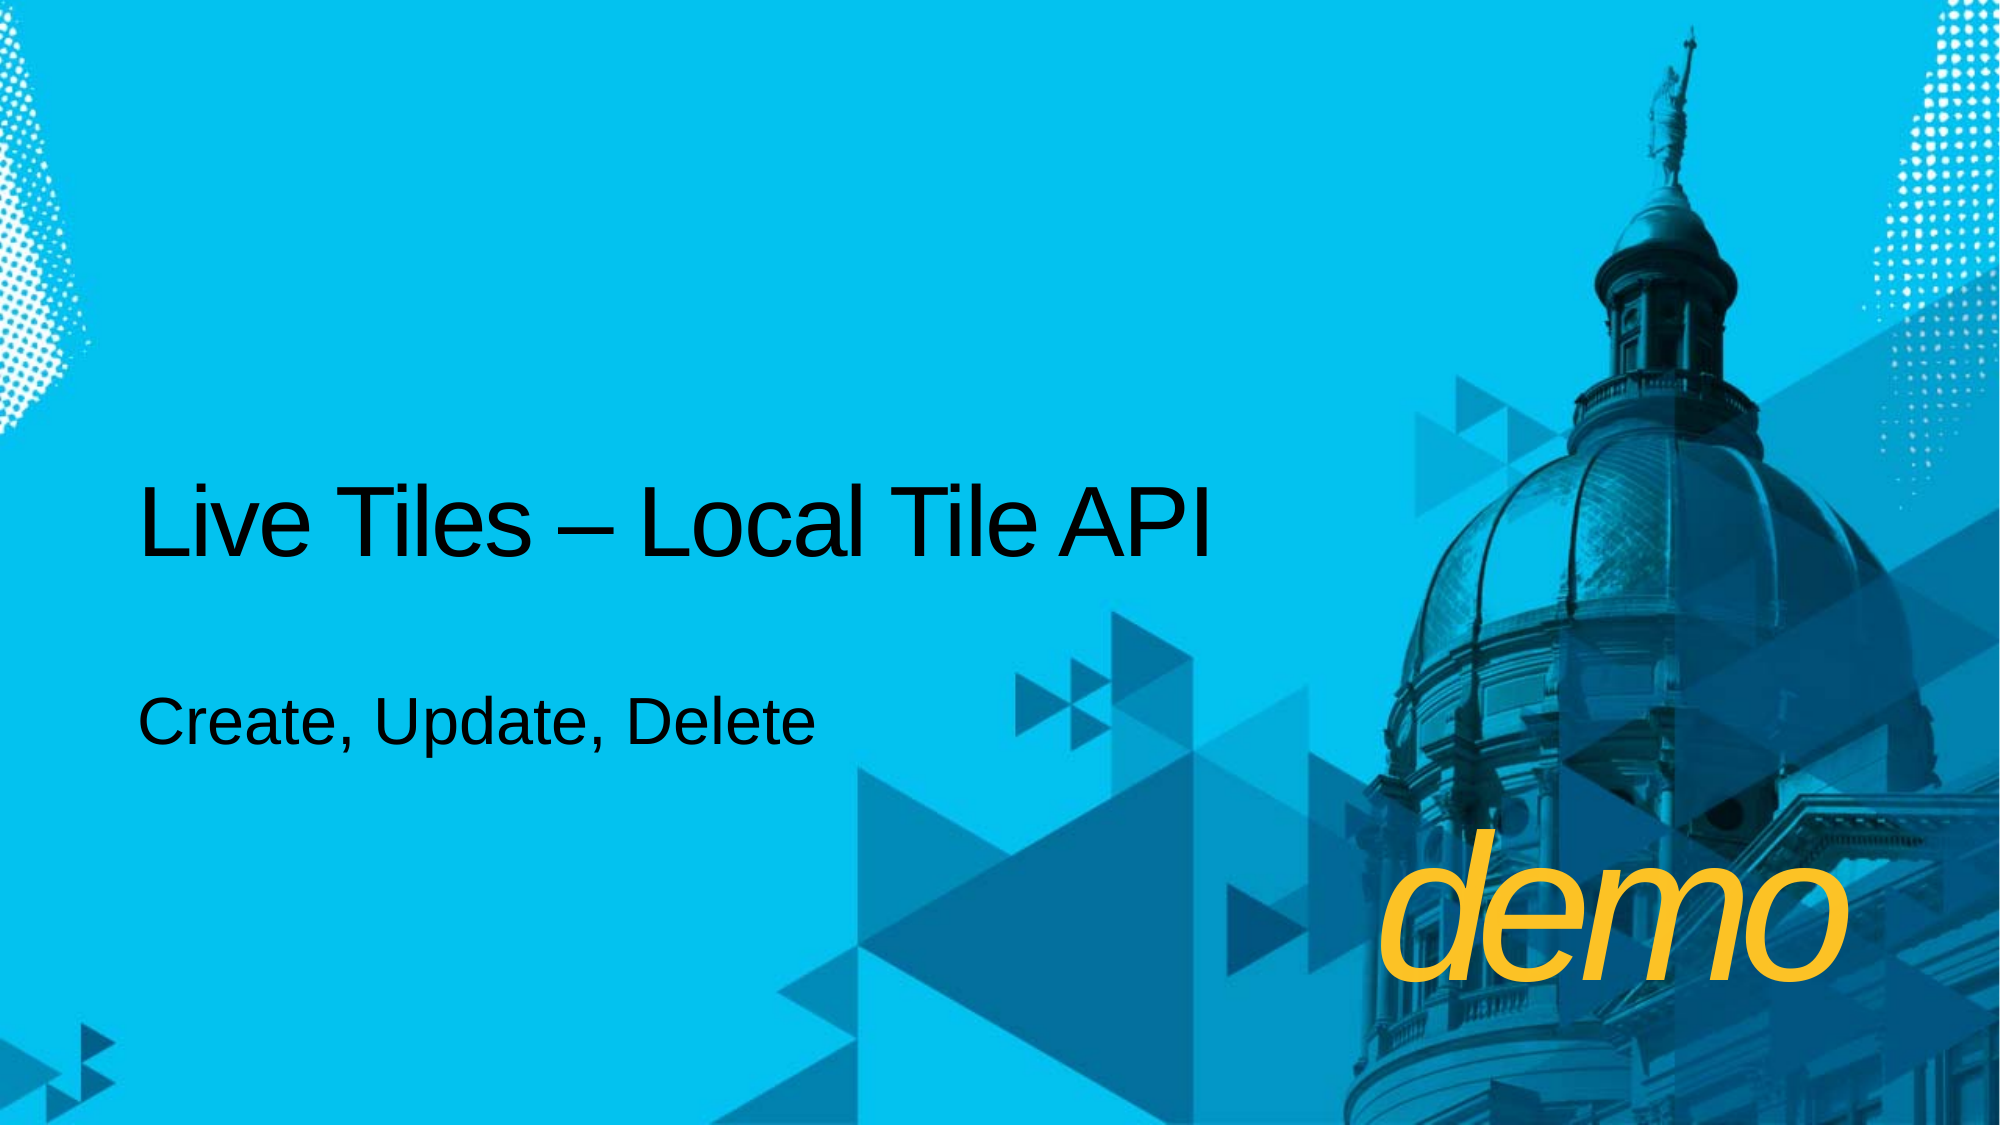

# Live Tiles – Local Tile API
Create, Update, Delete
demo